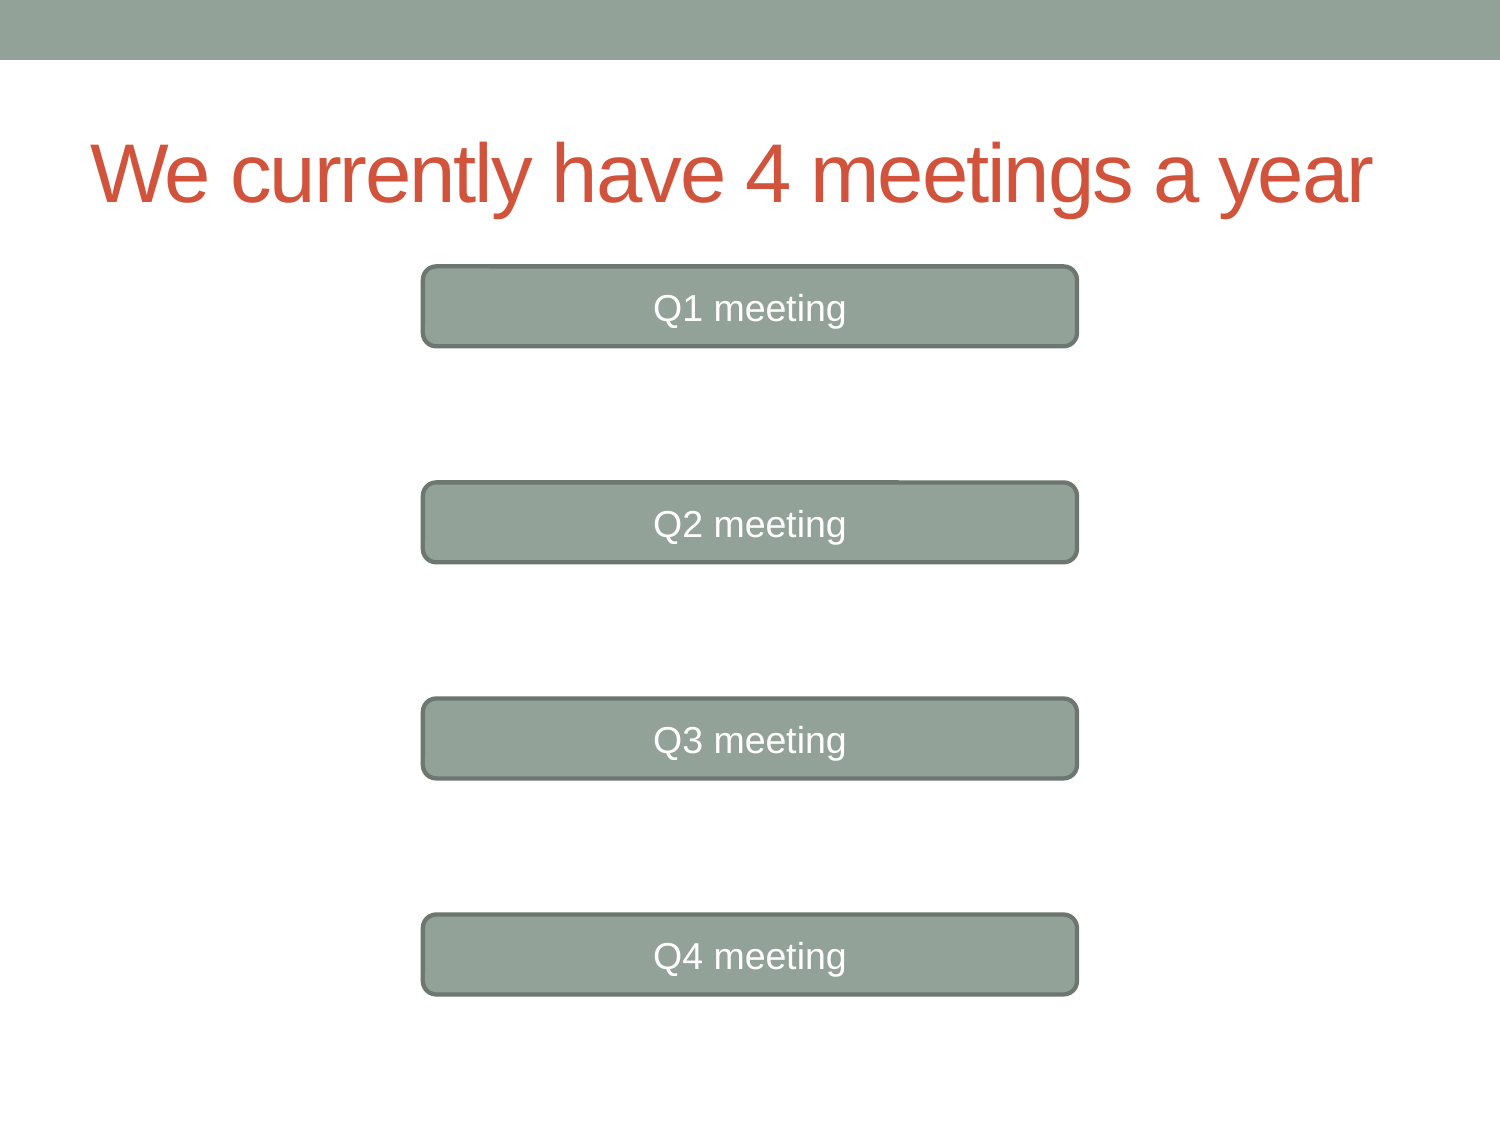

# We currently have 4 meetings a year
Q1 meeting
Q2 meeting
Q3 meeting
Q4 meeting